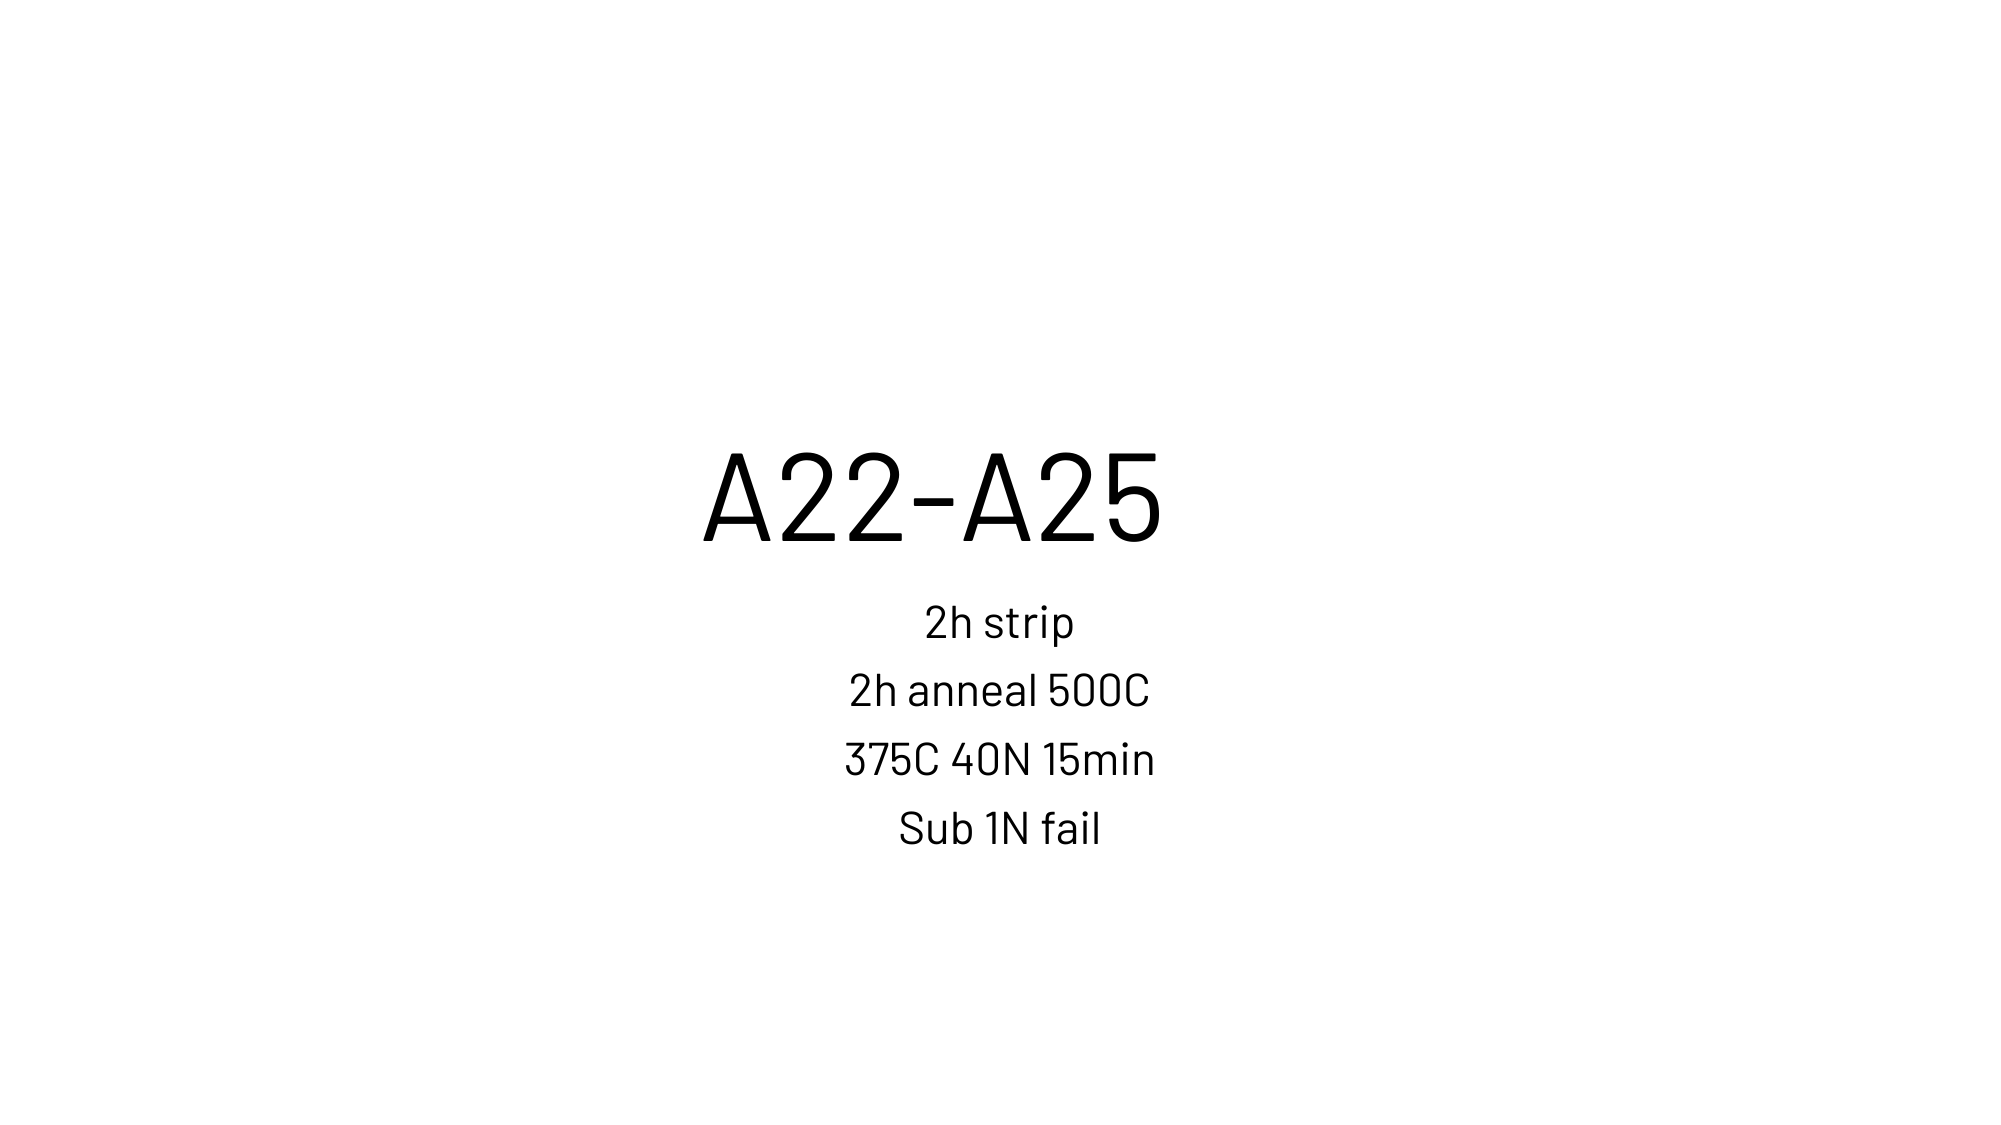

# A22-A25
2h strip
2h anneal 500C
375C 40N 15min
Sub 1N fail